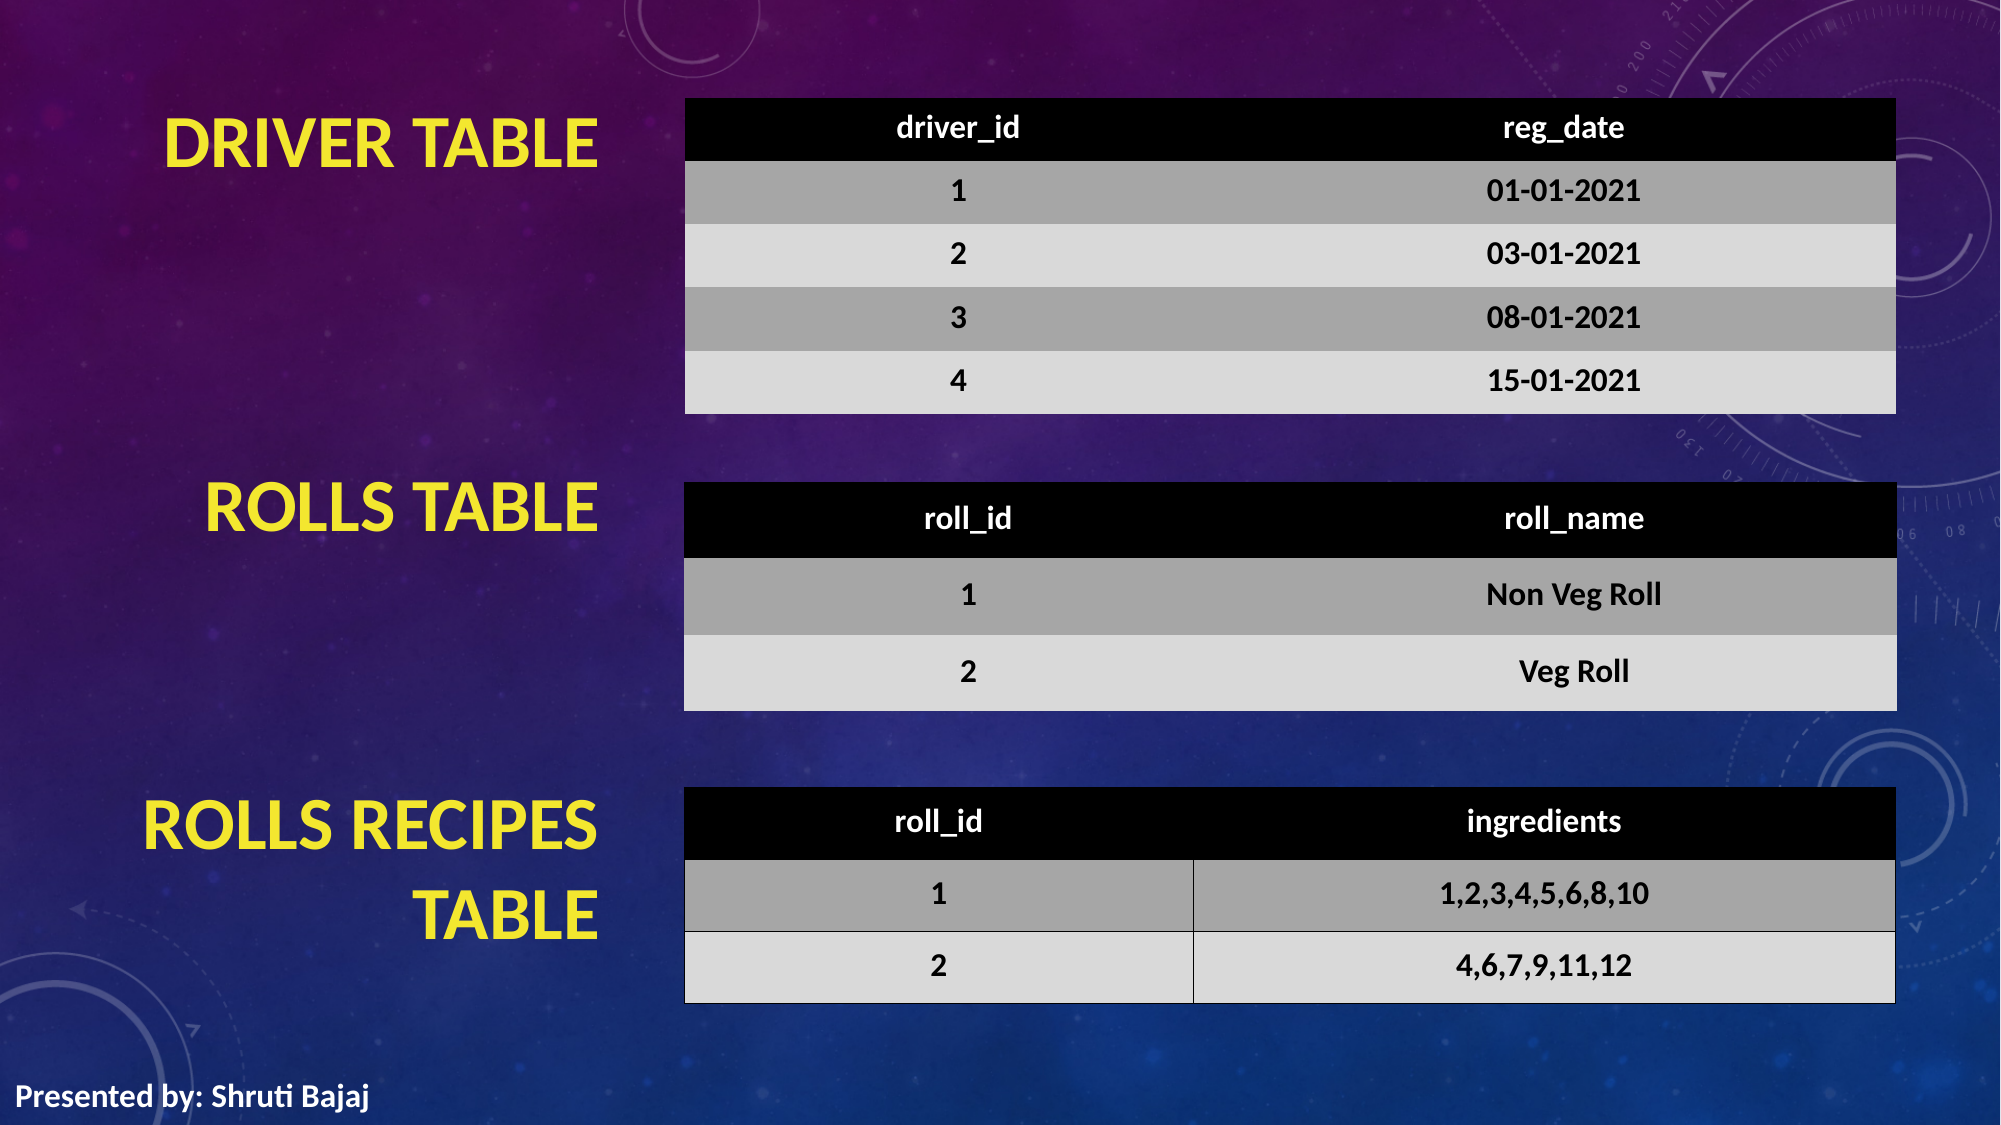

# DRIVER TABLE
| driver\_id | reg\_date |
| --- | --- |
| 1 | 01-01-2021 |
| 2 | 03-01-2021 |
| 3 | 08-01-2021 |
| 4 | 15-01-2021 |
ROLLS TABLE
| roll\_id | roll\_name |
| --- | --- |
| 1 | Non Veg Roll |
| 2 | Veg Roll |
| roll\_id | ingredients |
| --- | --- |
| 1 | 1,2,3,4,5,6,8,10 |
| 2 | 4,6,7,9,11,12 |
ROLLS RECIPES
TABLE
Presented by: Shruti Bajaj